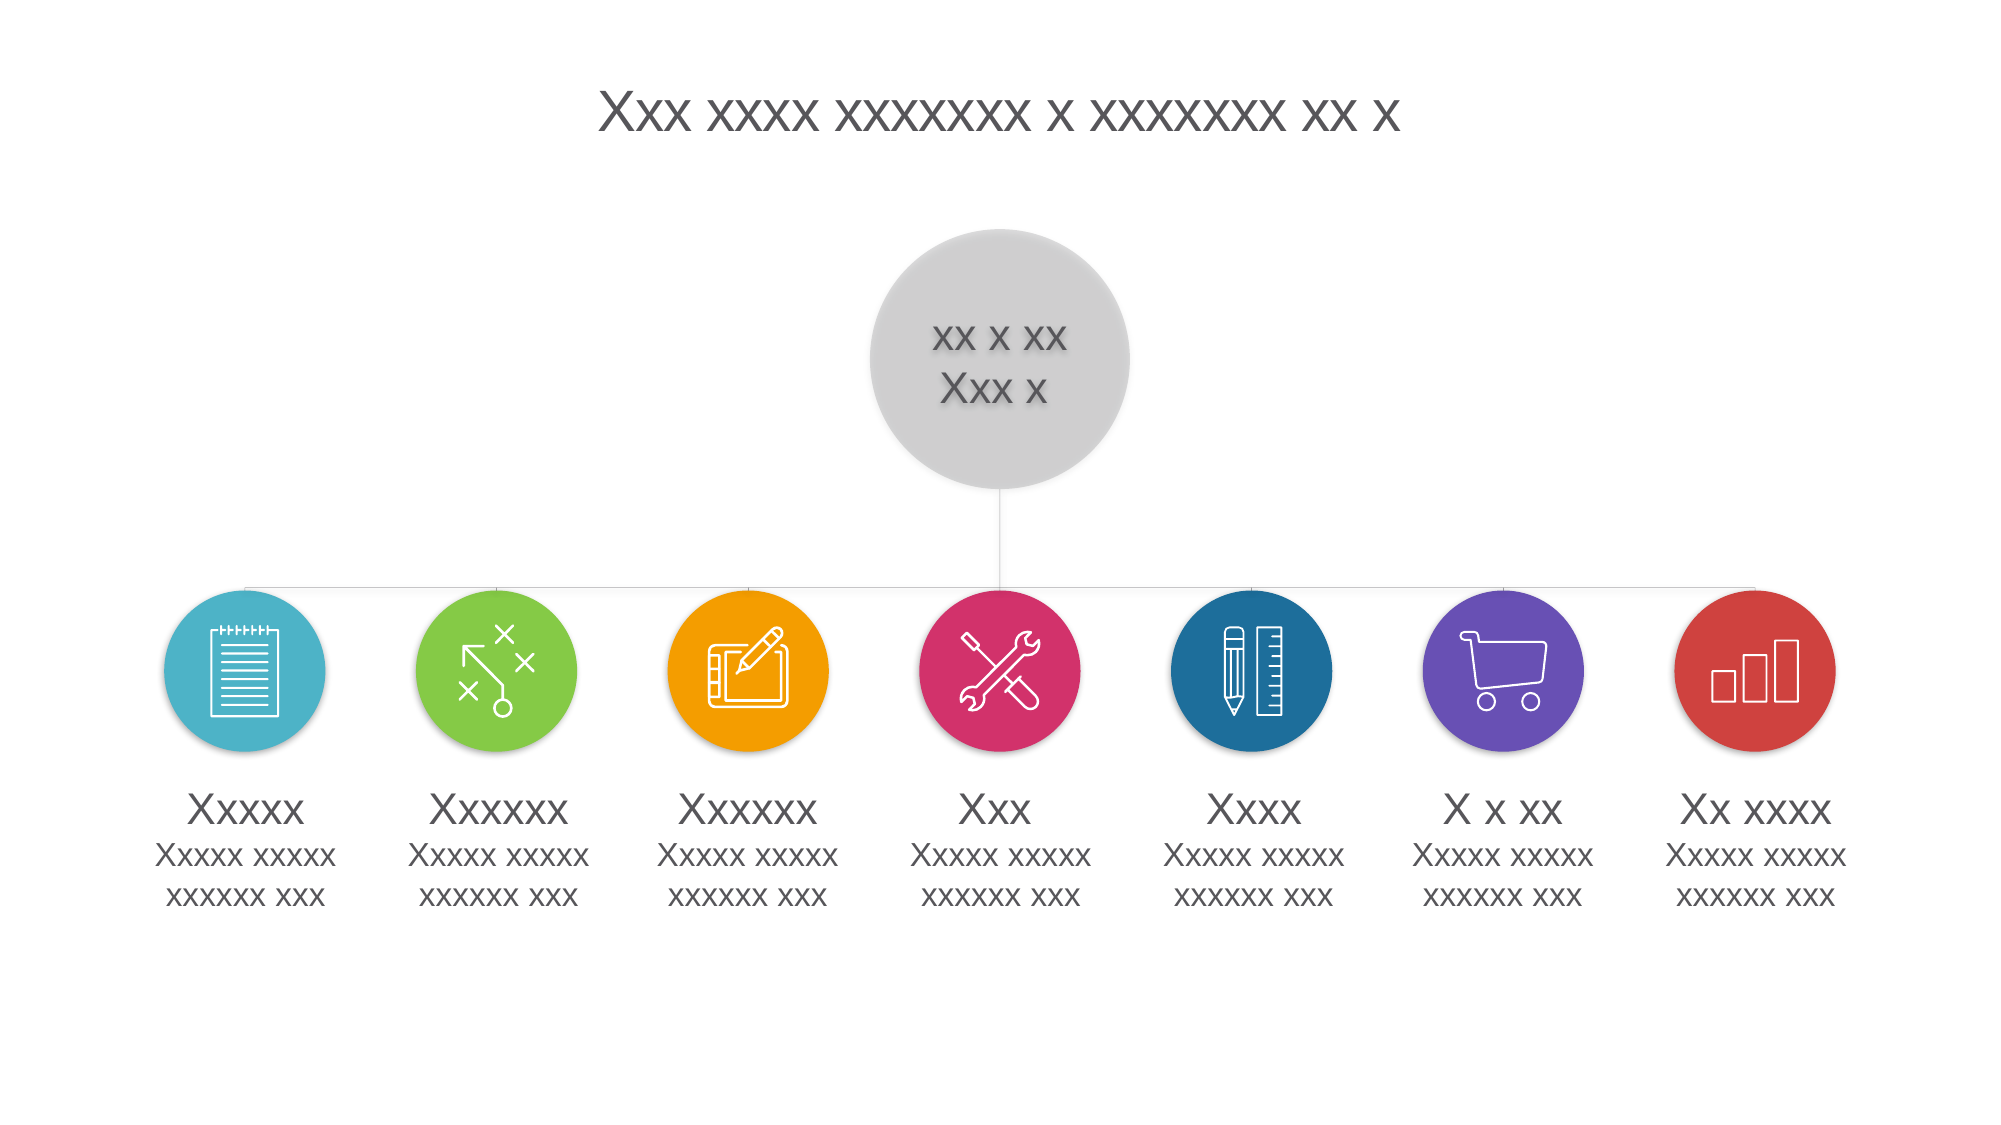

# Xxx xxxx xxxxxxx x xxxxxxx xx x
 xx x xx
Xxx x

Xxxxx
Xxxxx xxxxx xxxxxx xxx
Xxxxxx
Xxxxx xxxxx xxxxxx xxx
Xxxxxx
Xxxxx xxxxx xxxxxx xxx
Xxx
Xxxxx xxxxx xxxxxx xxx
Xxxx
Xxxxx xxxxx xxxxxx xxx
X x xx
Xxxxx xxxxx xxxxxx xxx
Xx xxxx
Xxxxx xxxxx xxxxxx xxx